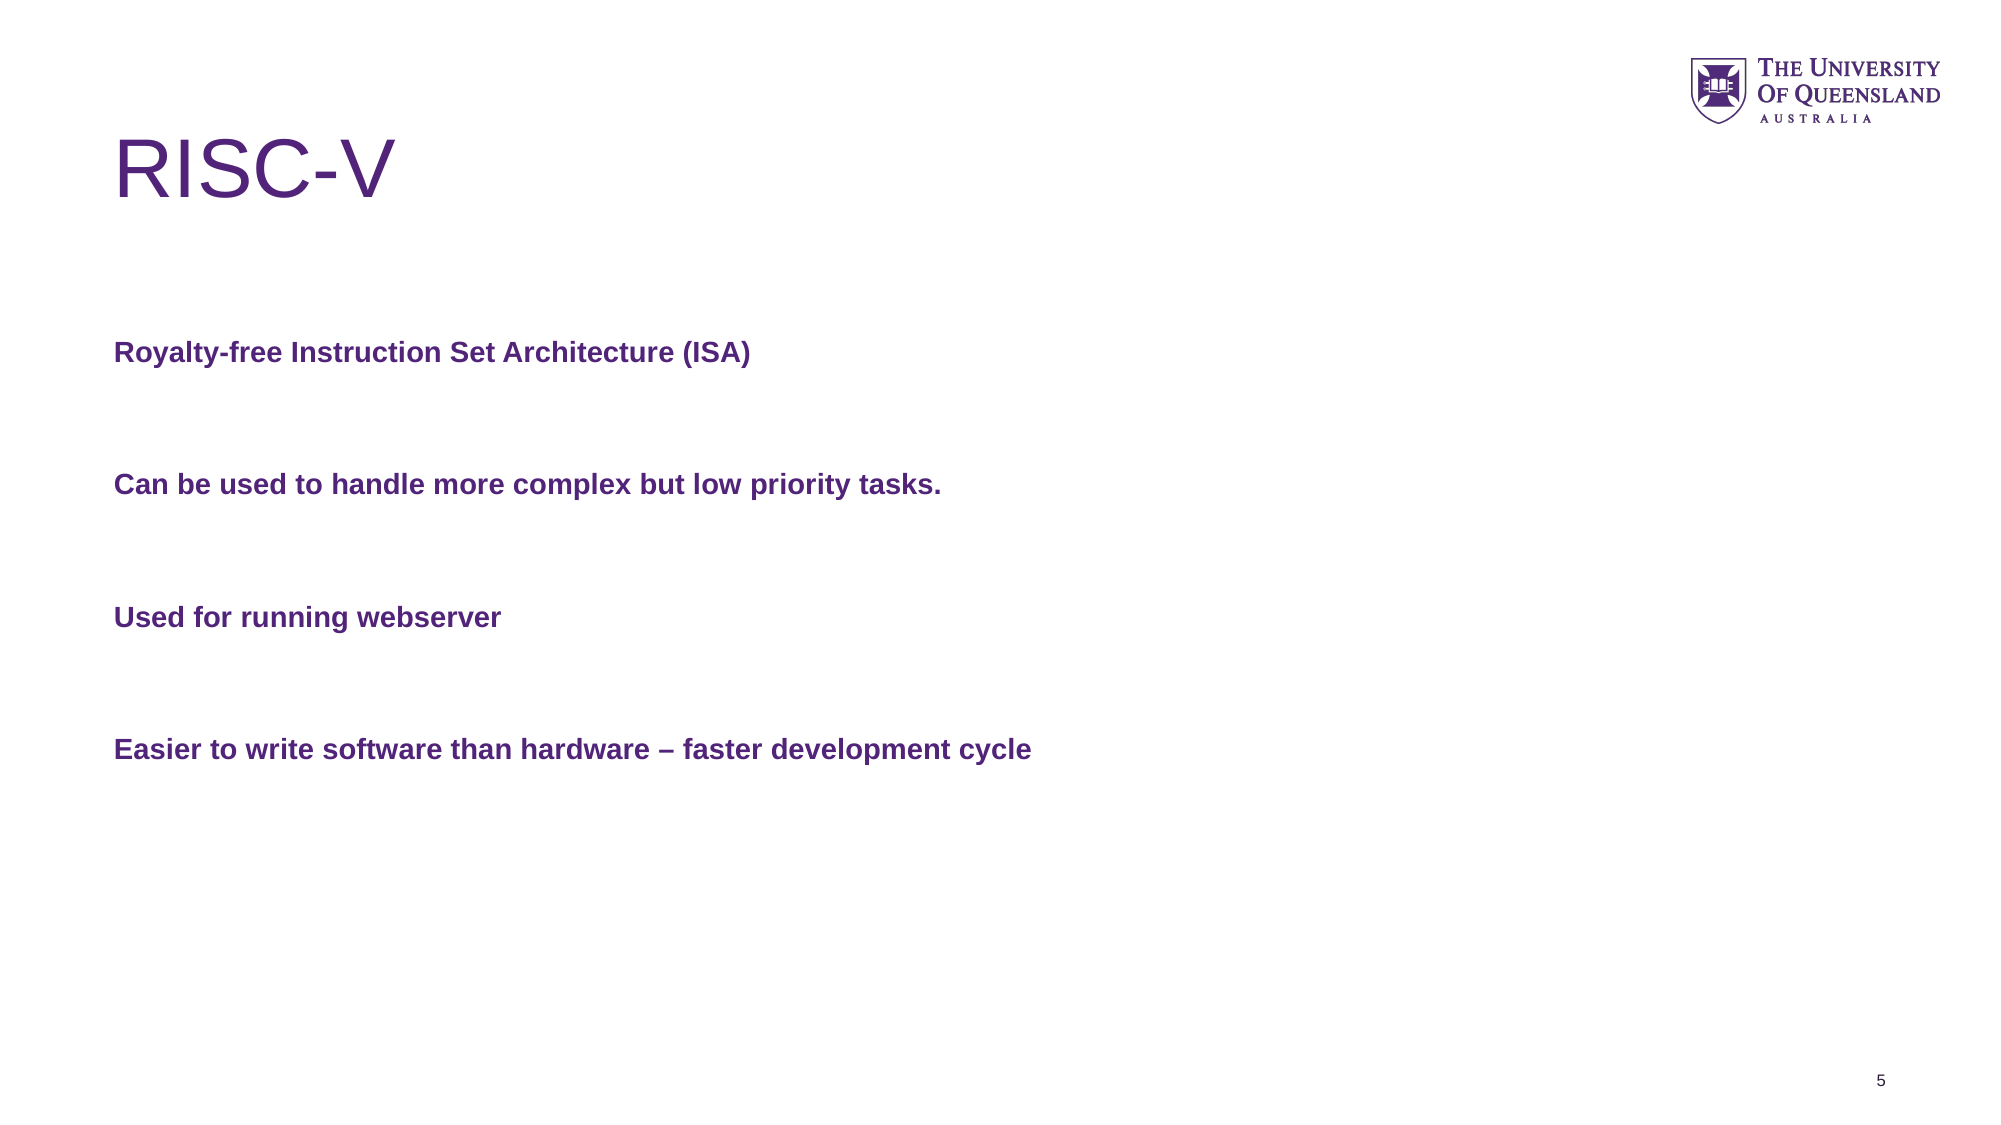

# RISC-V

Royalty-free Instruction Set Architecture (ISA)

Can be used to handle more complex but low priority tasks.

Used for running webserver

Easier to write software than hardware – faster development cycle

5